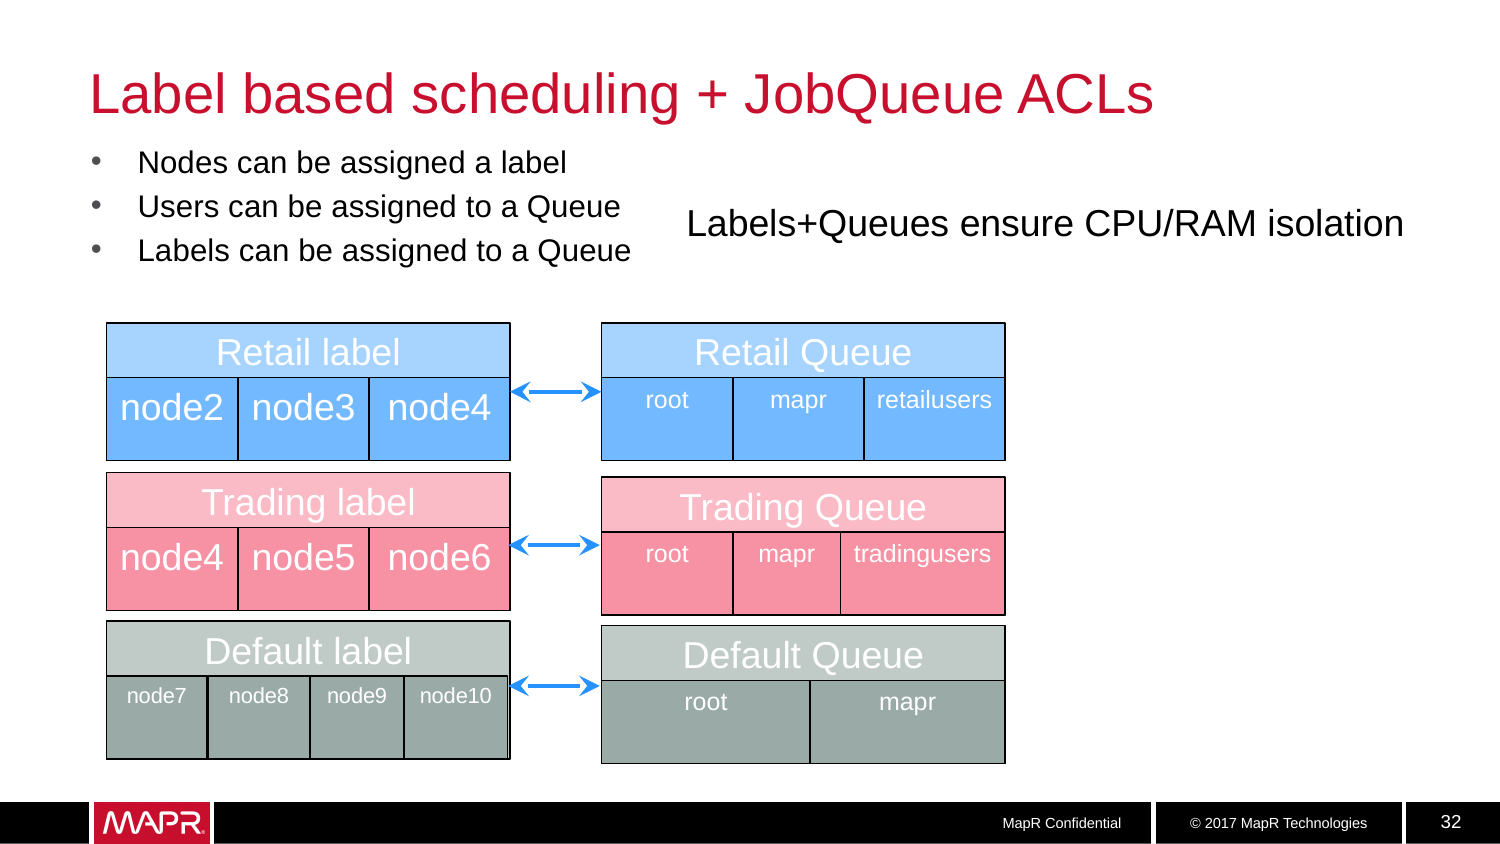

# Label based scheduling + JobQueue ACLs
Nodes can be assigned a label
Users can be assigned to a Queue
Labels can be assigned to a Queue
Labels+Queues ensure CPU/RAM isolation
Retail label
node2
node3
node4
Retail Queue
root
mapr
retailusers
Trading label
node4
node5
node6
Trading Queue
root
mapr
tradingusers
Default label
node7
node8
node9
node10
Default Queue
root
mapr